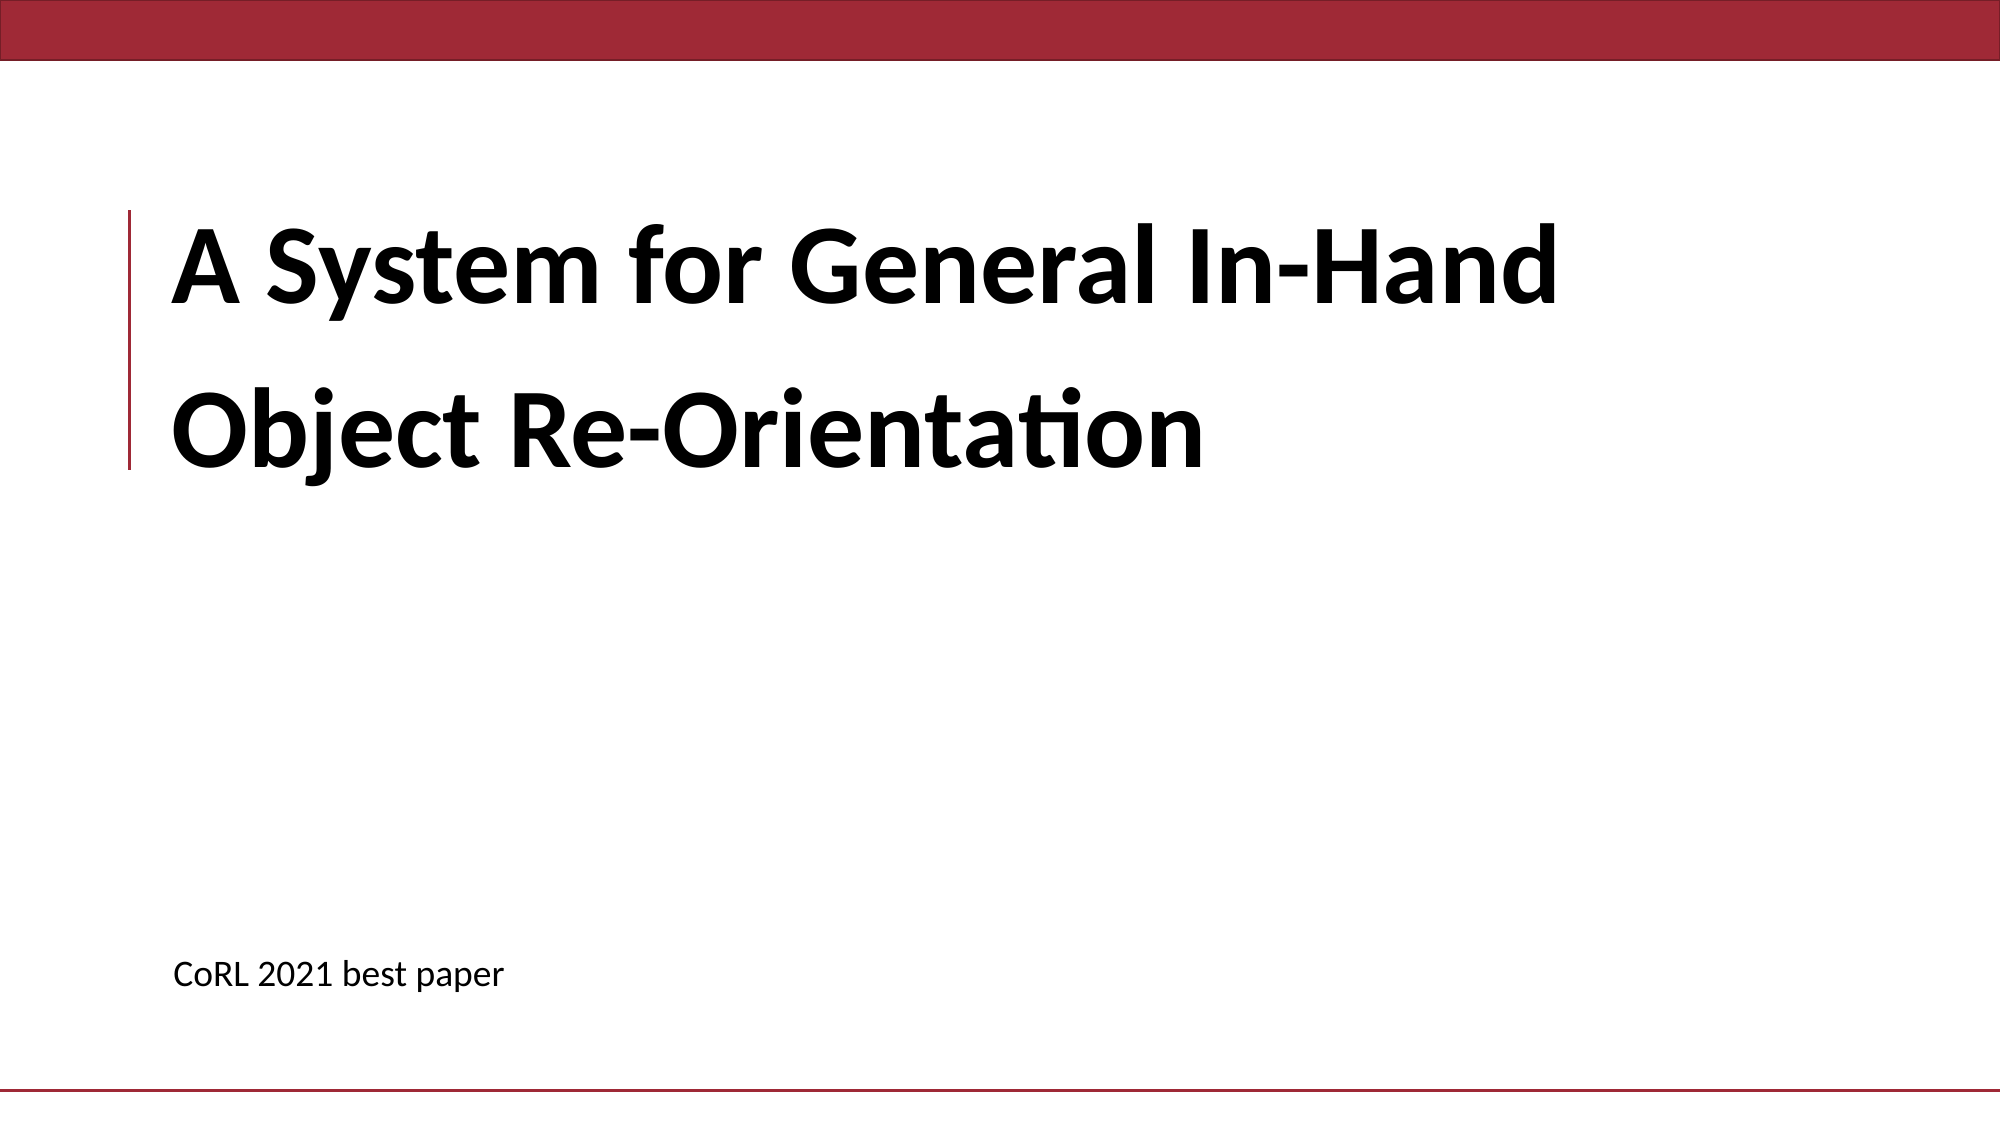

# A System for General In-Hand Object Re-Orientation
CoRL 2021 best paper